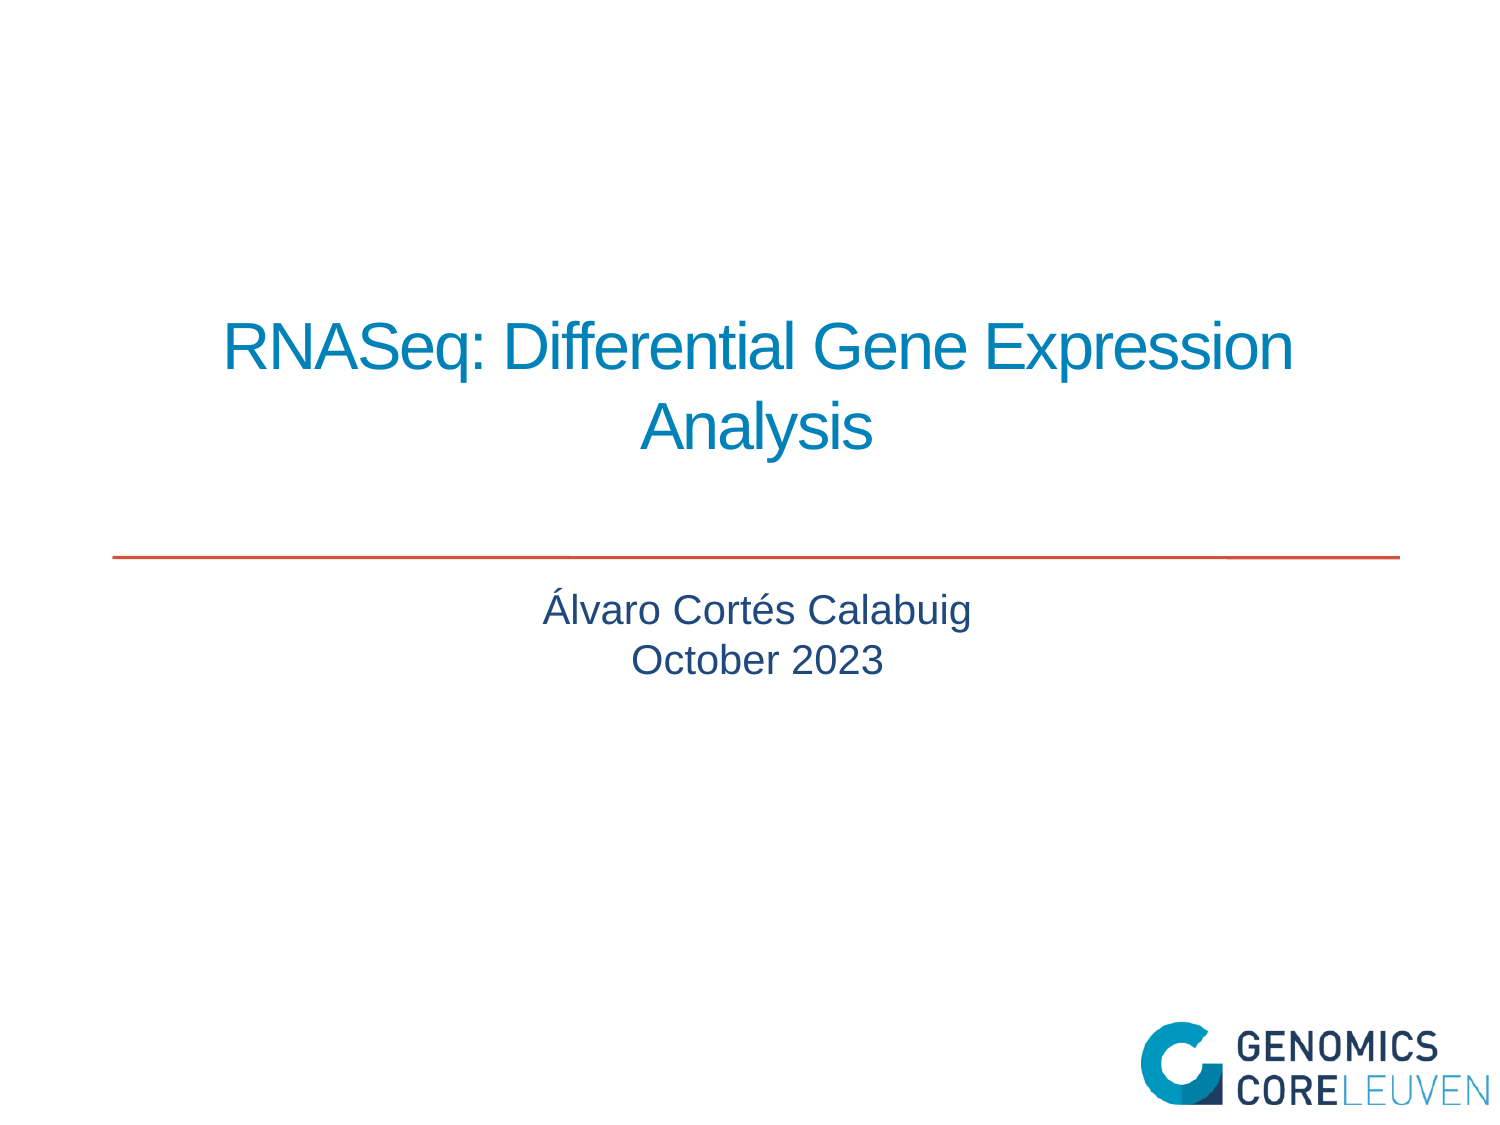

RNASeq: Differential Gene Expression Analysis
Álvaro Cortés Calabuig
October 2023